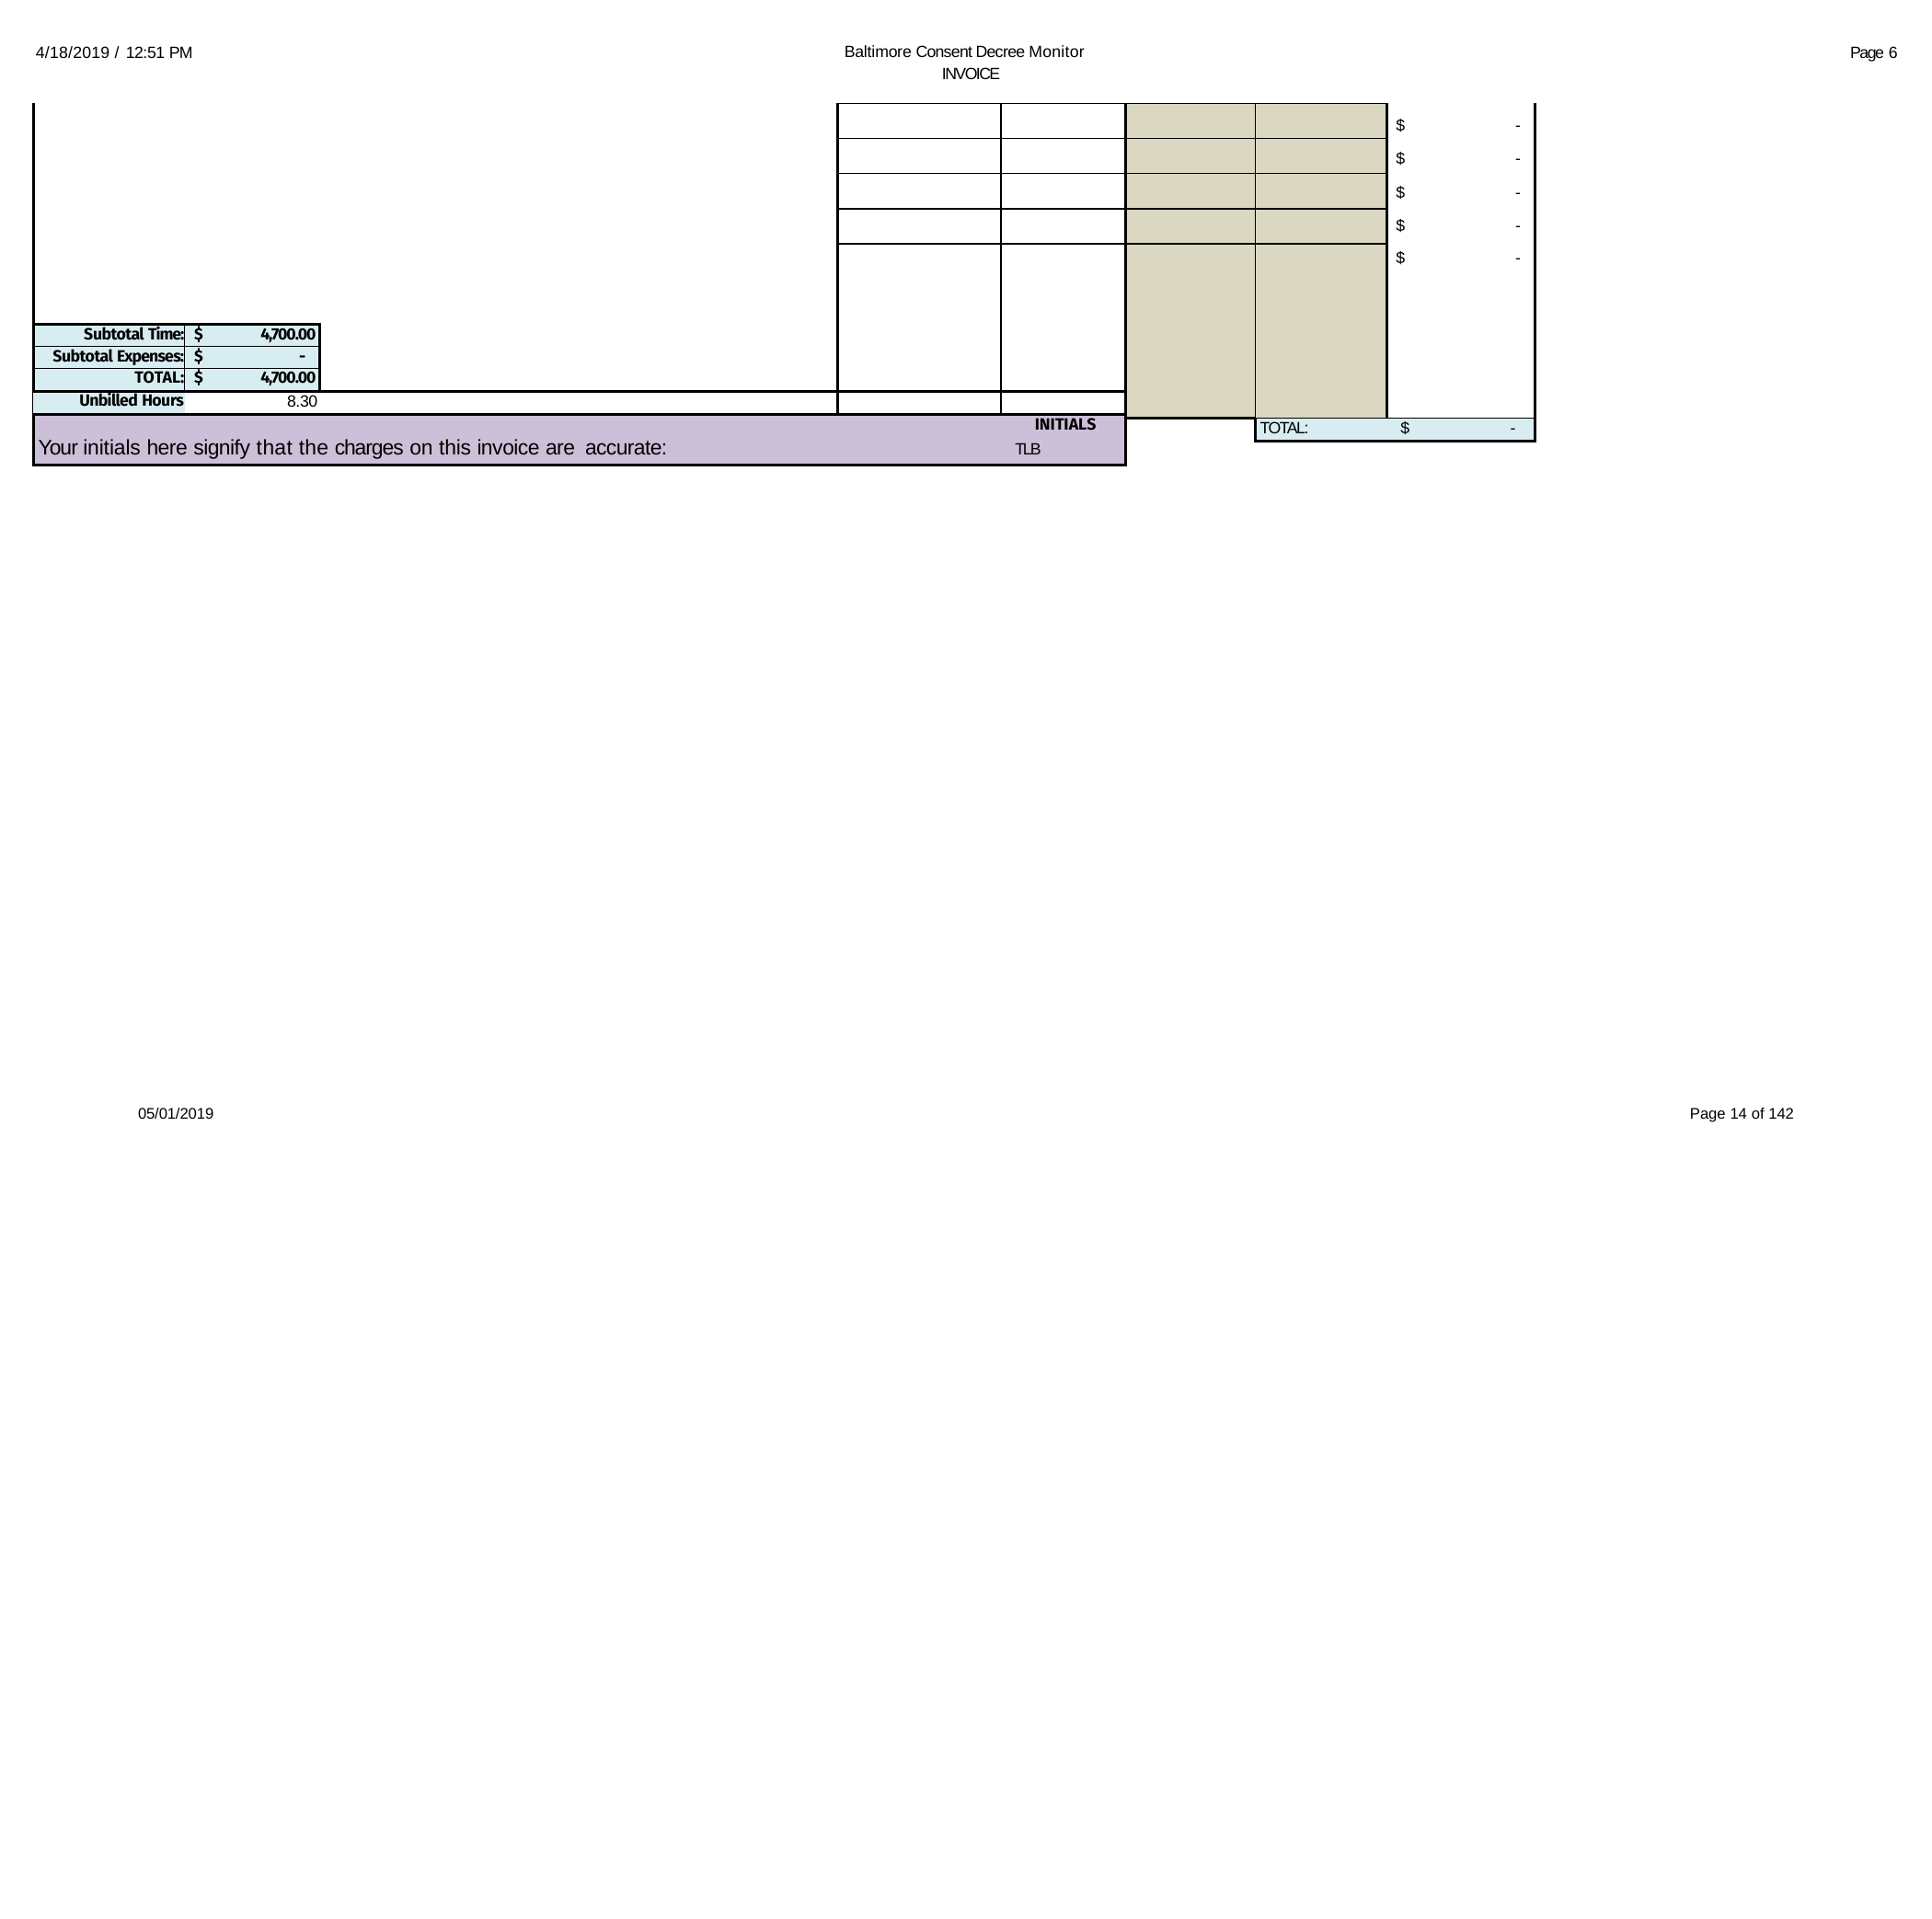

Baltimore Consent Decree Monitor  INVOICE
4/18/2019 / 12:51 PM
Page 6
|  |  |  |  |  | $ - $ - $ - $ - $ - |
| --- | --- | --- | --- | --- | --- |
|  |  |  |  |  |  |
|  |  |  |  |  |  |
|  |  |  |  |  |  |
|  |  |  |  |  |  |
|  |  |  |  | TOTAL: $ - |  |
| Subtotal Time: | $ 4,700.00 |  |
| --- | --- | --- |
| Subtotal Expenses: | $ - |  |
| TOTAL: | $ 4,700.00 |  |
| Unbilled Hours | 8.30 |  |
| INITIALS Your initials here signify that the charges on this invoice are accurate: TLB |  |  |
05/01/2019
Page 14 of 142